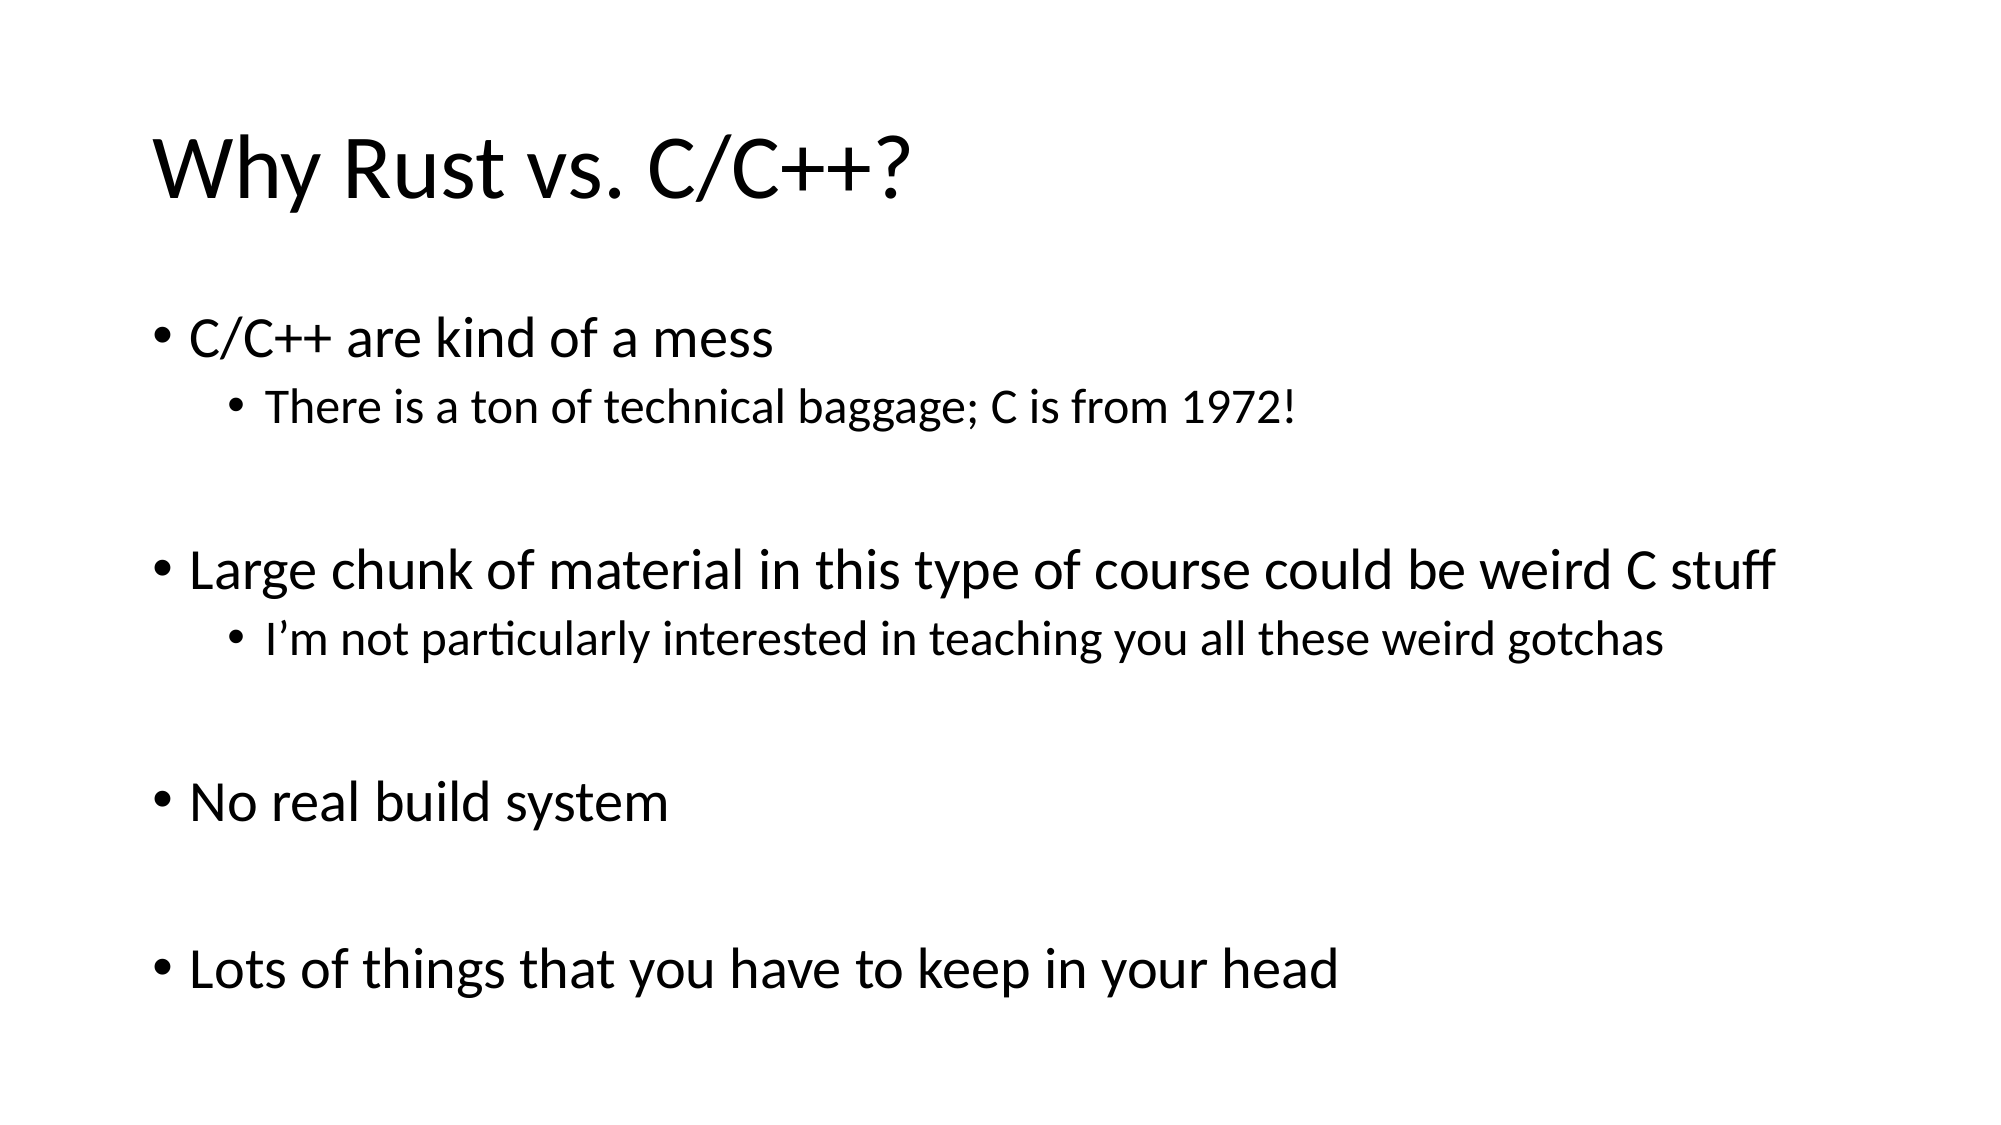

# Why Rust vs. C/C++?
C/C++ are kind of a mess
There is a ton of technical baggage; C is from 1972!

Large chunk of material in this type of course could be weird C stuff
I’m not particularly interested in teaching you all these weird gotchas

No real build system

Lots of things that you have to keep in your head